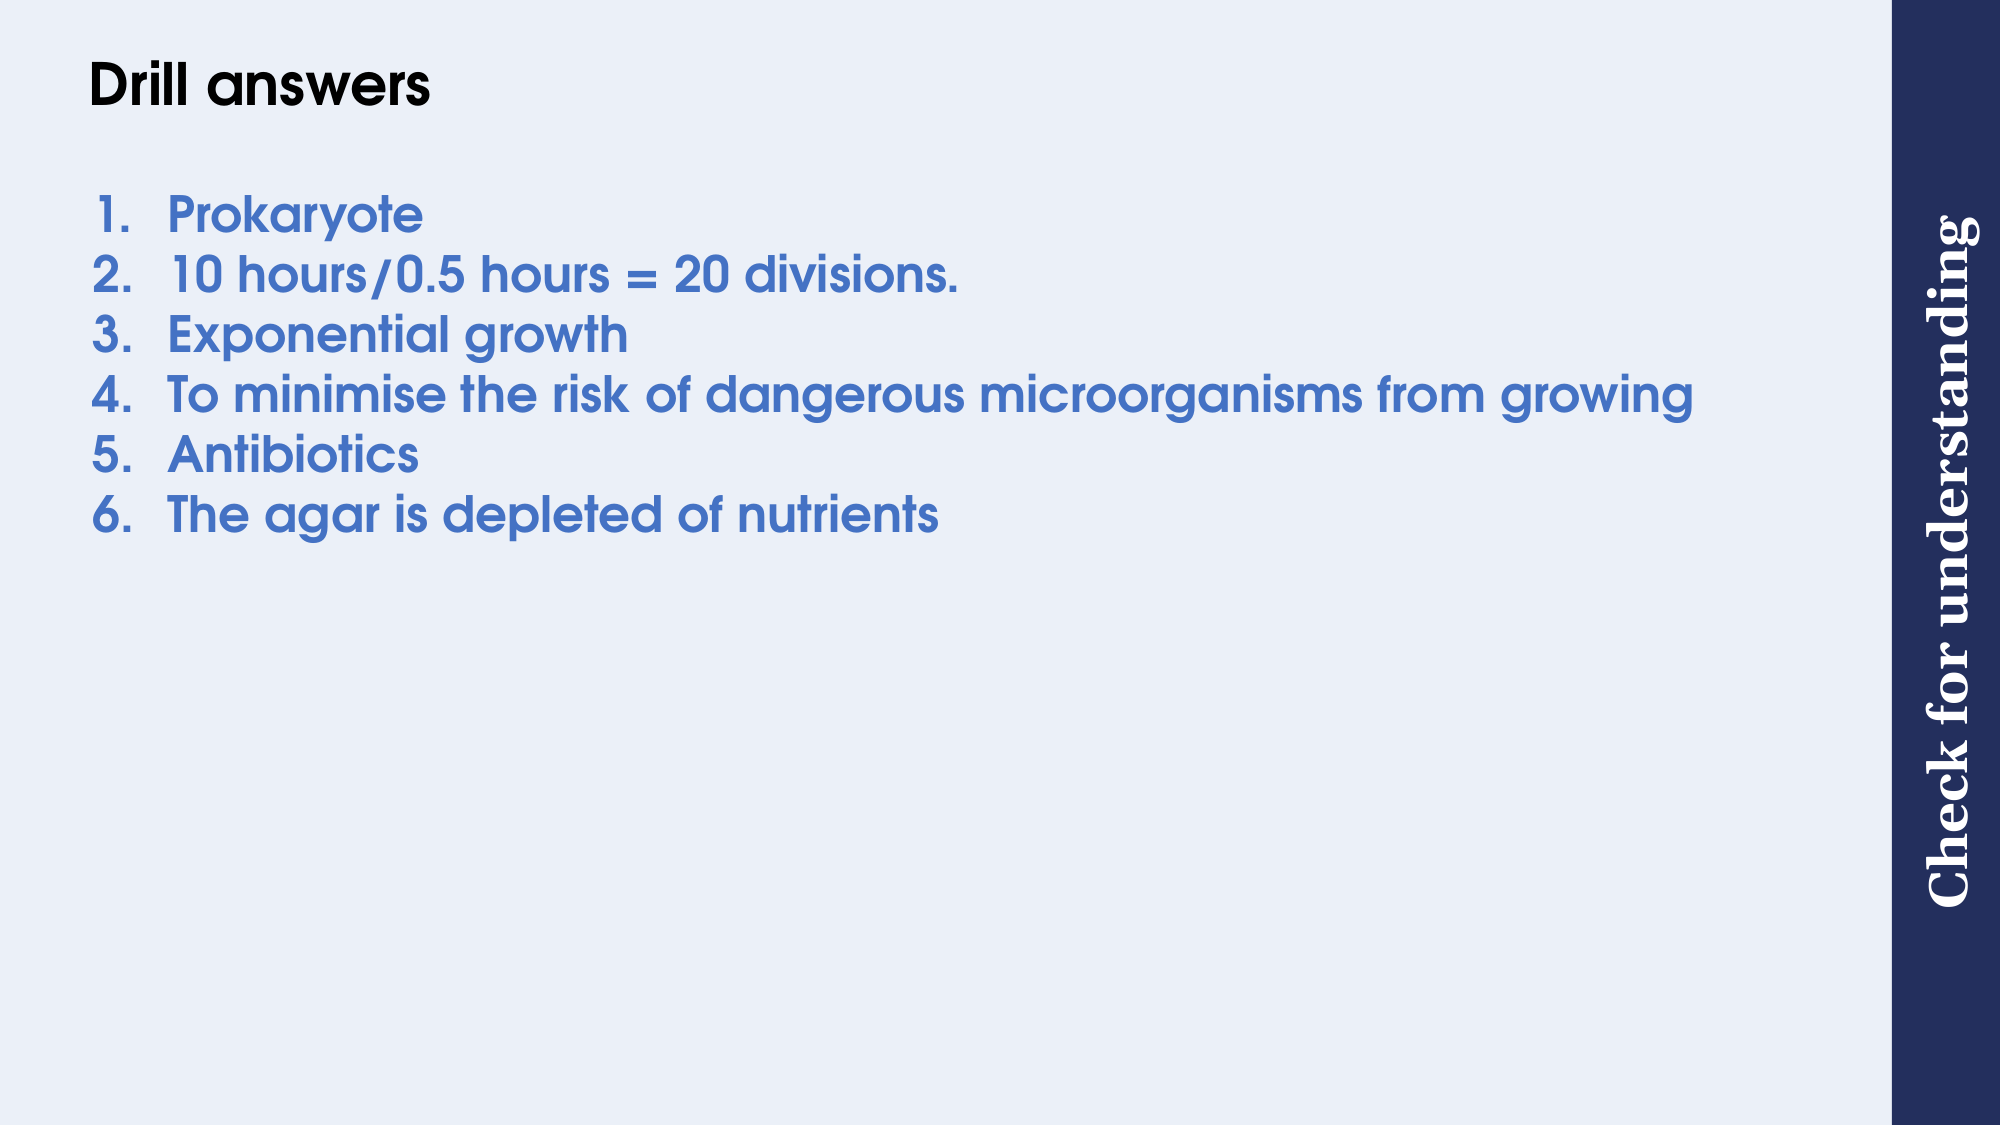

# Drill answers
Prokaryote
10 hours/0.5 hours = 20 divisions.
Exponential growth
To minimise the risk of dangerous microorganisms from growing
Antibiotics
The agar is depleted of nutrients